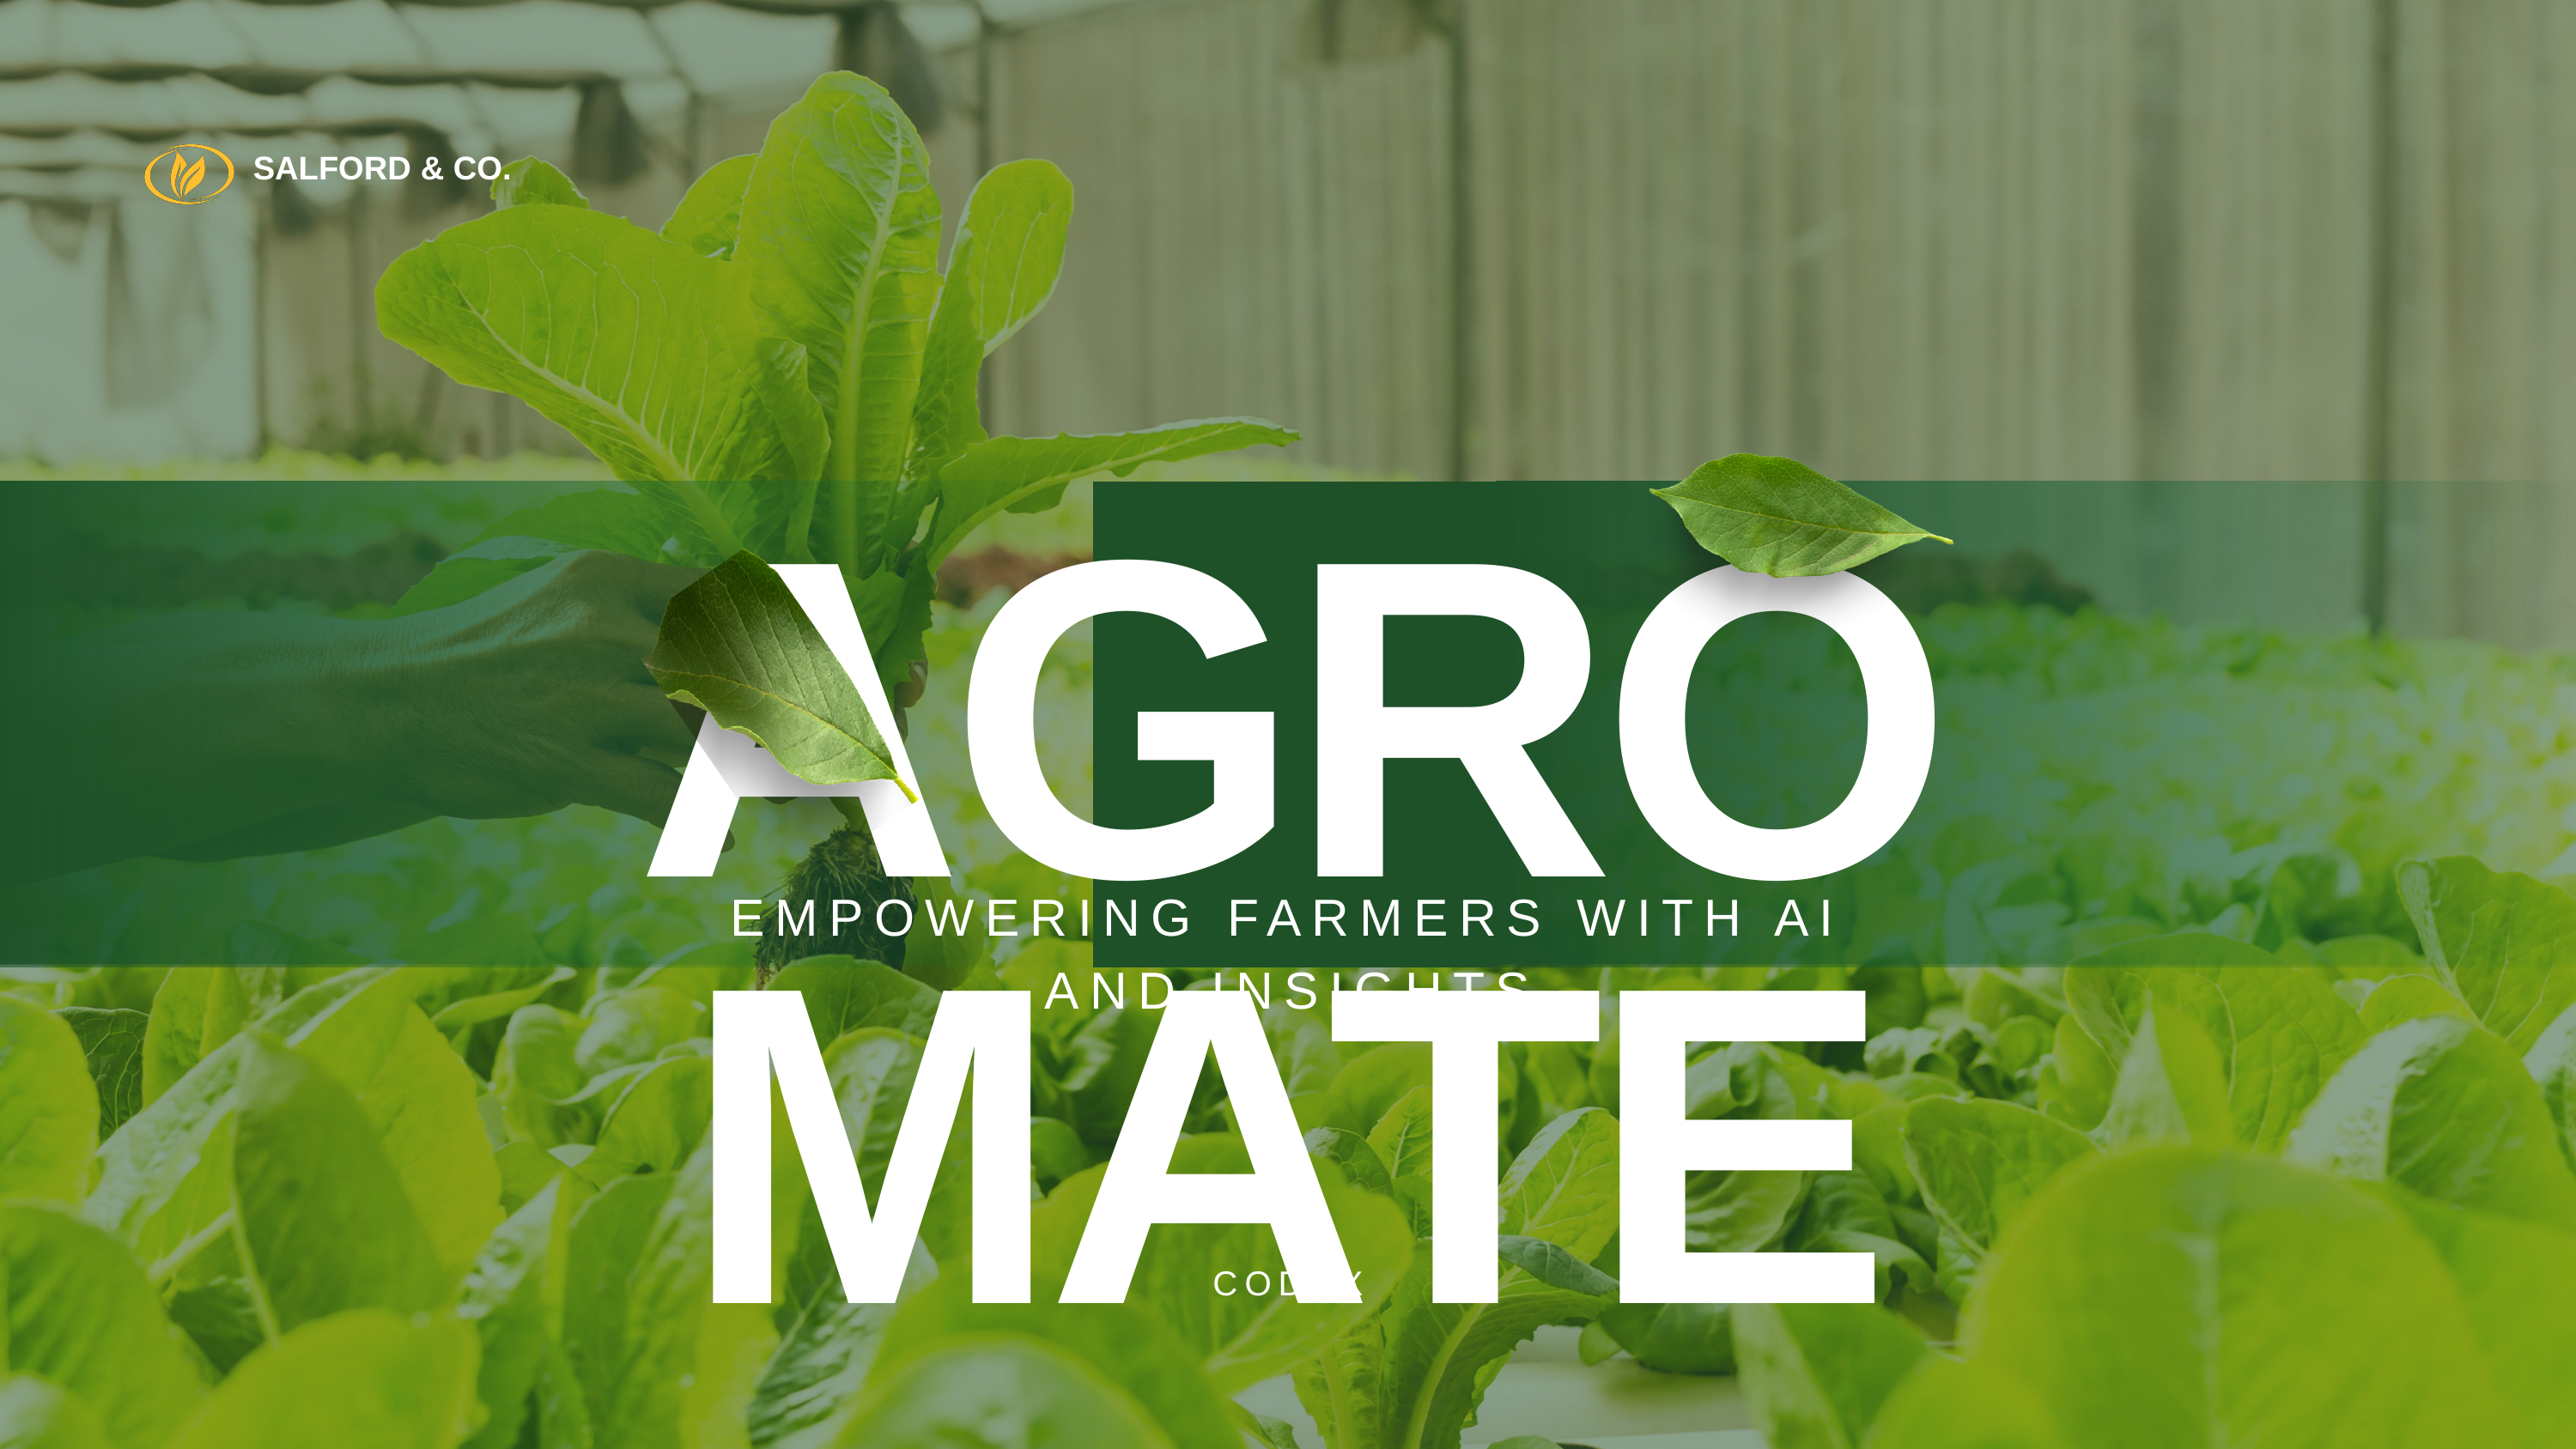

SALFORD & CO.

AGROMATE

EMPOWERING FARMERS WITH AI AND INSIGHTS
CODEX